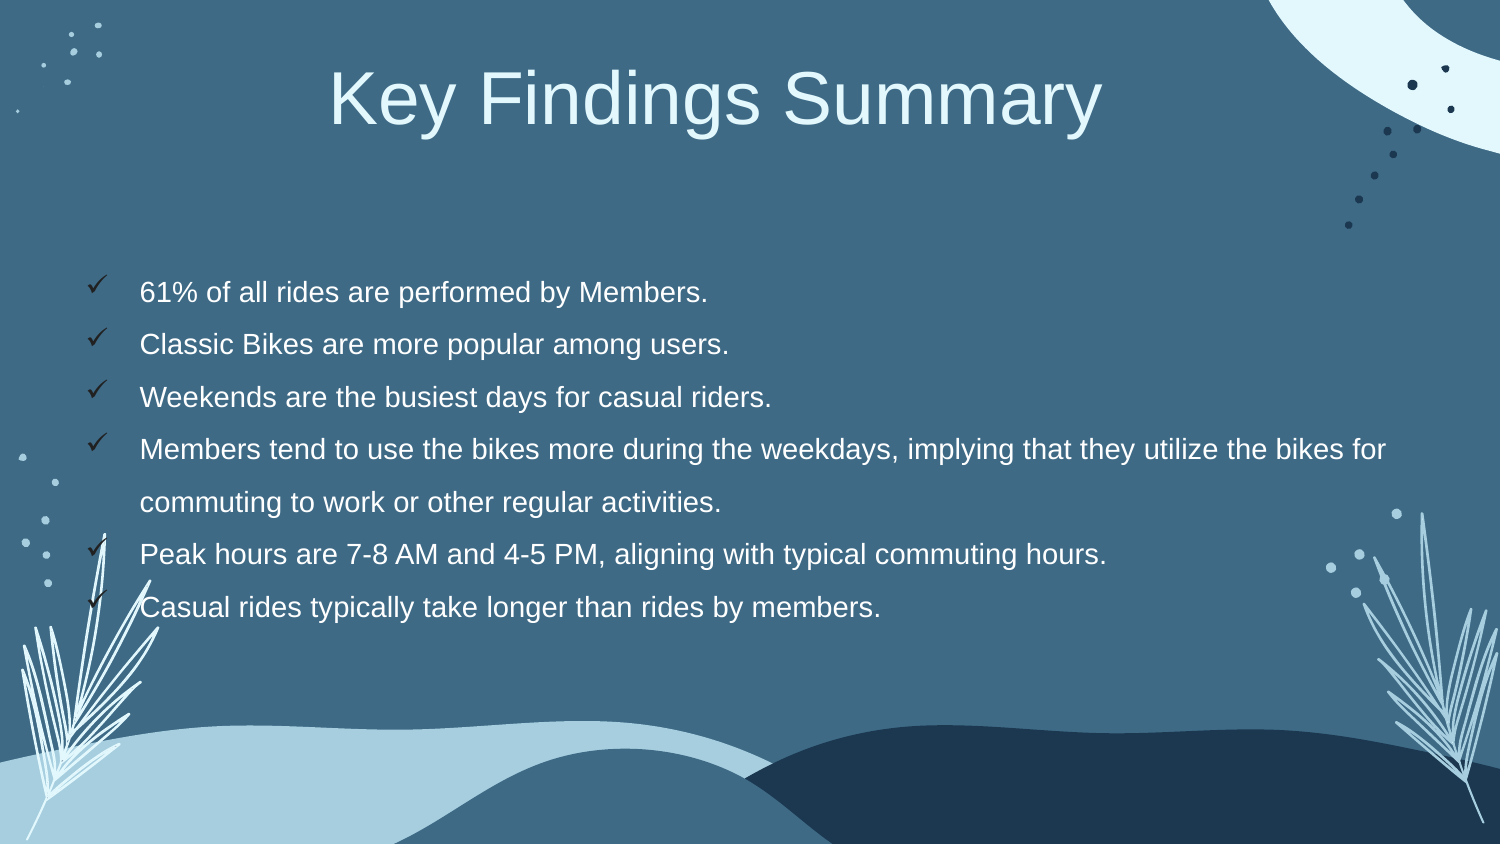

# Key Findings Summary
61% of all rides are performed by Members.
Classic Bikes are more popular among users.
Weekends are the busiest days for casual riders.
Members tend to use the bikes more during the weekdays, implying that they utilize the bikes for commuting to work or other regular activities.
Peak hours are 7-8 AM and 4-5 PM, aligning with typical commuting hours.
Casual rides typically take longer than rides by members.